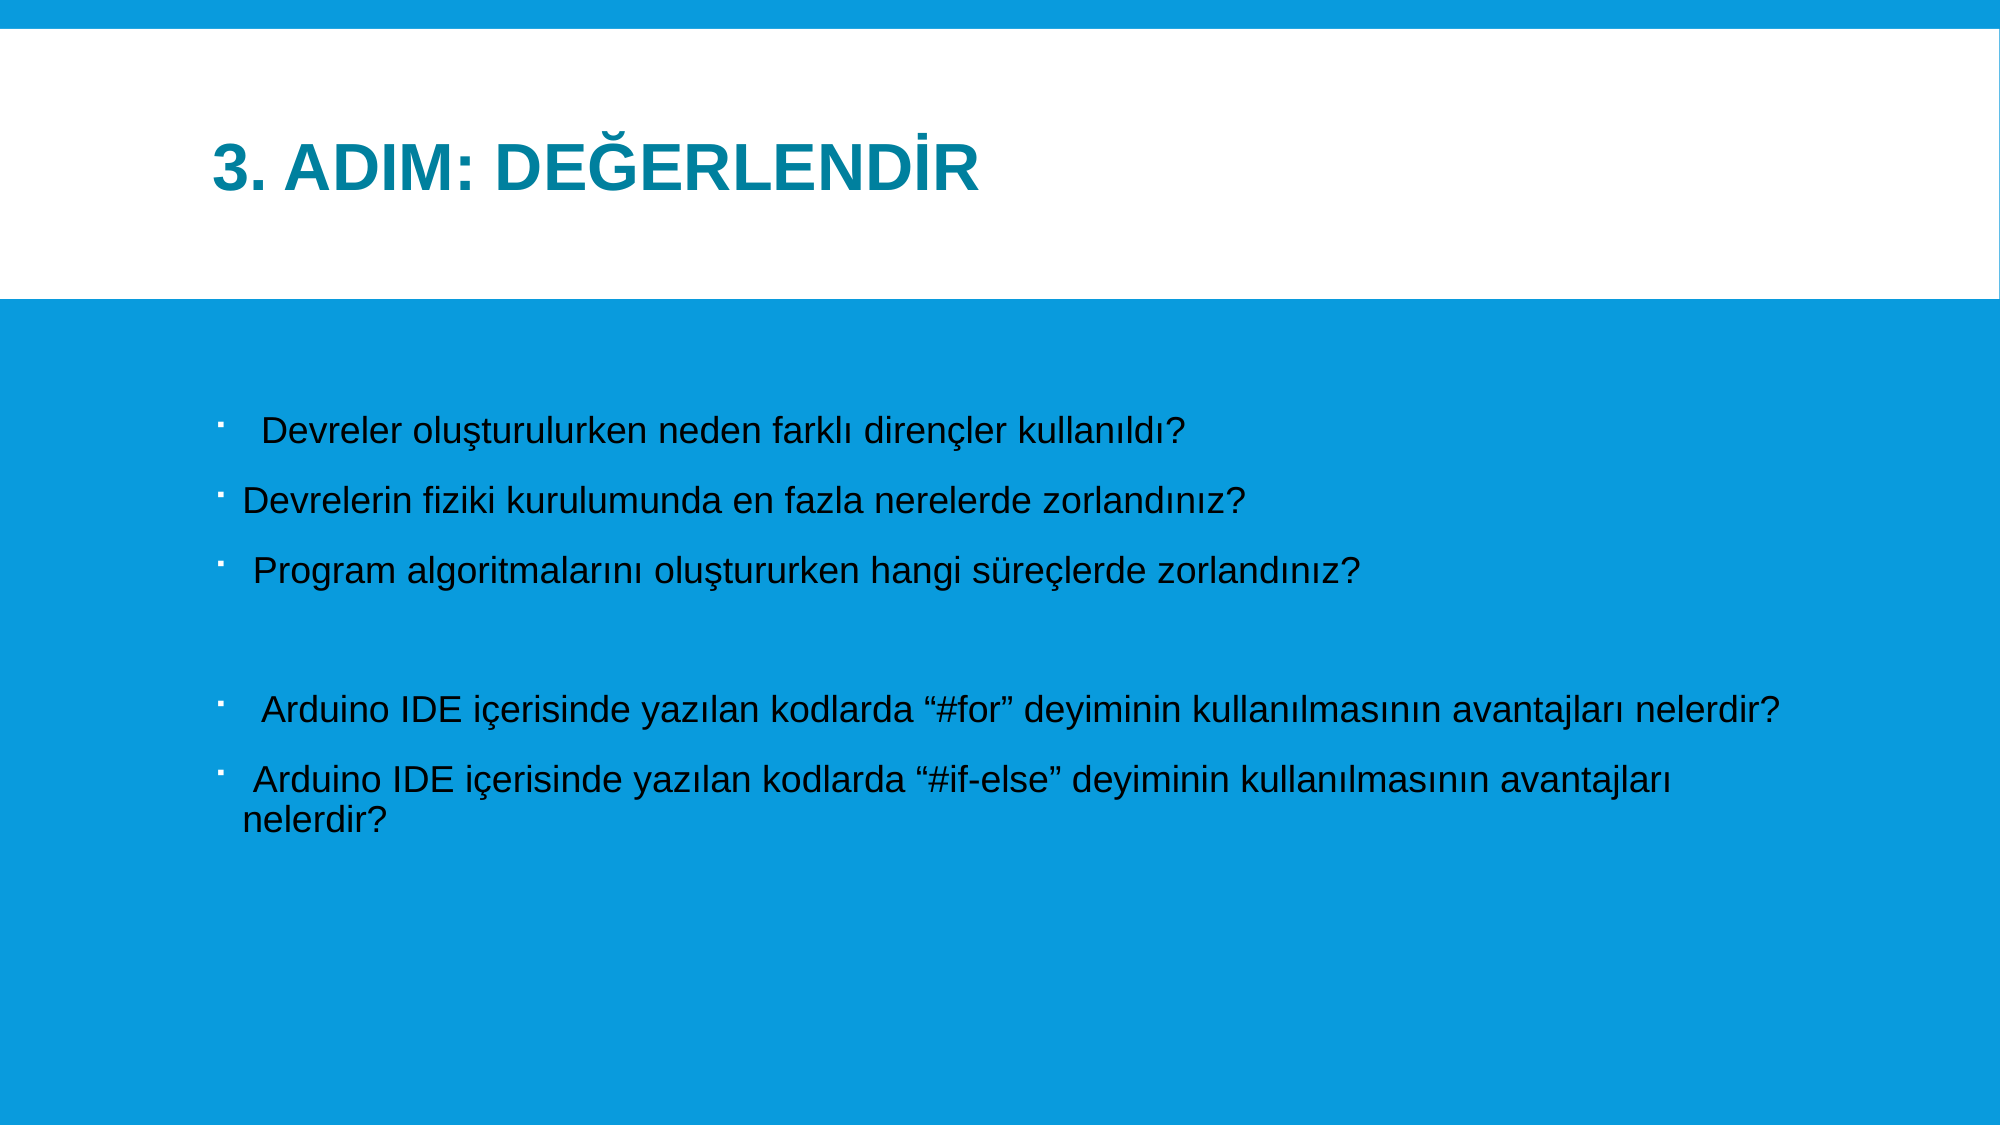

# 3. ADIM: DEĞERLENDİR

 Devreler oluşturulurken neden farklı dirençler kullanıldı?
Devrelerin fiziki kurulumunda en fazla nerelerde zorlandınız?
 Program algoritmalarını oluştururken hangi süreçlerde zorlandınız?

 Arduino IDE içerisinde yazılan kodlarda “#for” deyiminin kullanılmasının avantajları nelerdir?
 Arduino IDE içerisinde yazılan kodlarda “#if-else” deyiminin kullanılmasının avantajları nelerdir?